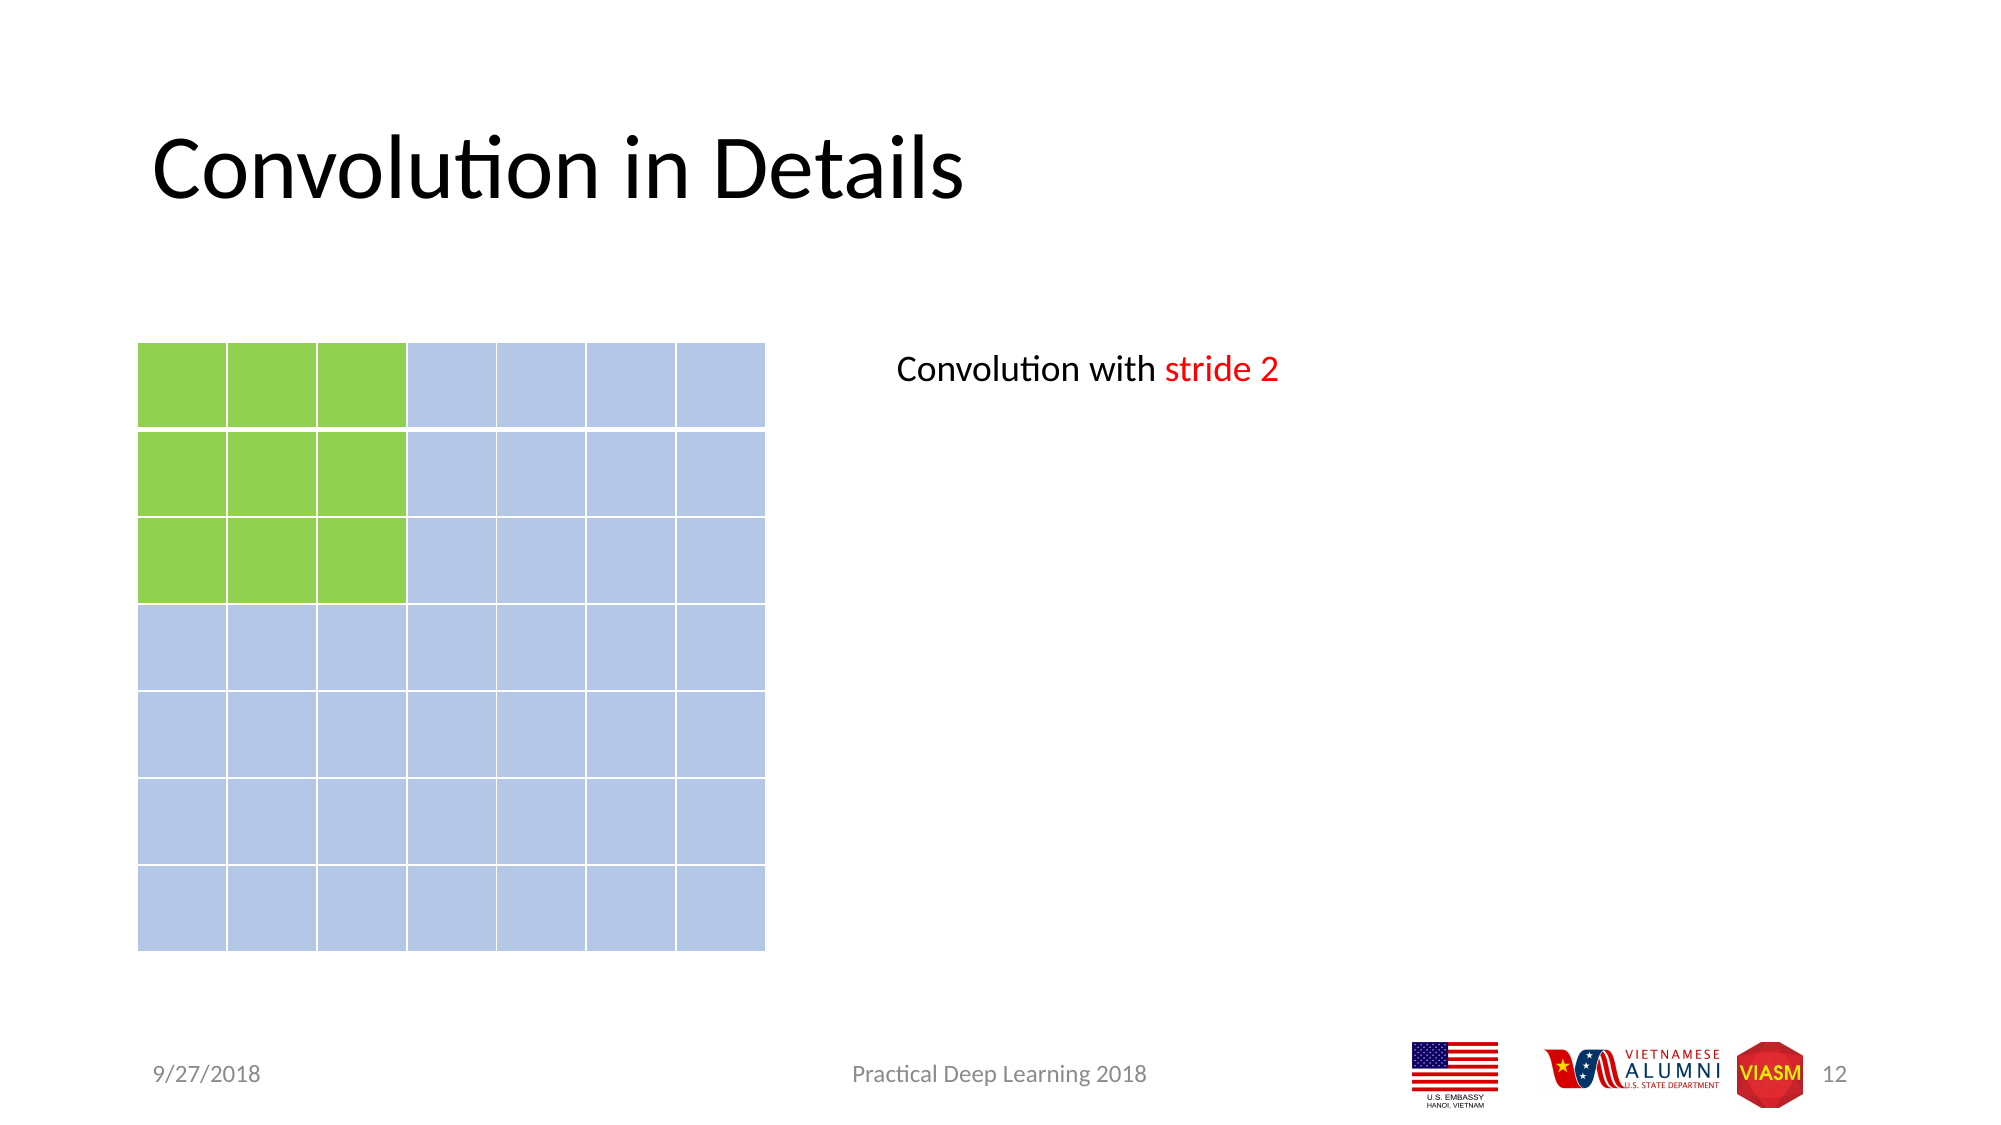

# Convolution in Details
Convolution with stride 2
|  |  |  |  |  |  |  |
| --- | --- | --- | --- | --- | --- | --- |
|  |  |  |  |  |  |  |
|  |  |  |  |  |  |  |
|  |  |  |  |  |  |  |
|  |  |  |  |  |  |  |
|  |  |  |  |  |  |  |
|  |  |  |  |  |  |  |
|  |  |  |
| --- | --- | --- |
|  |  |  |
|  |  |  |
9/27/2018
Practical Deep Learning 2018
12